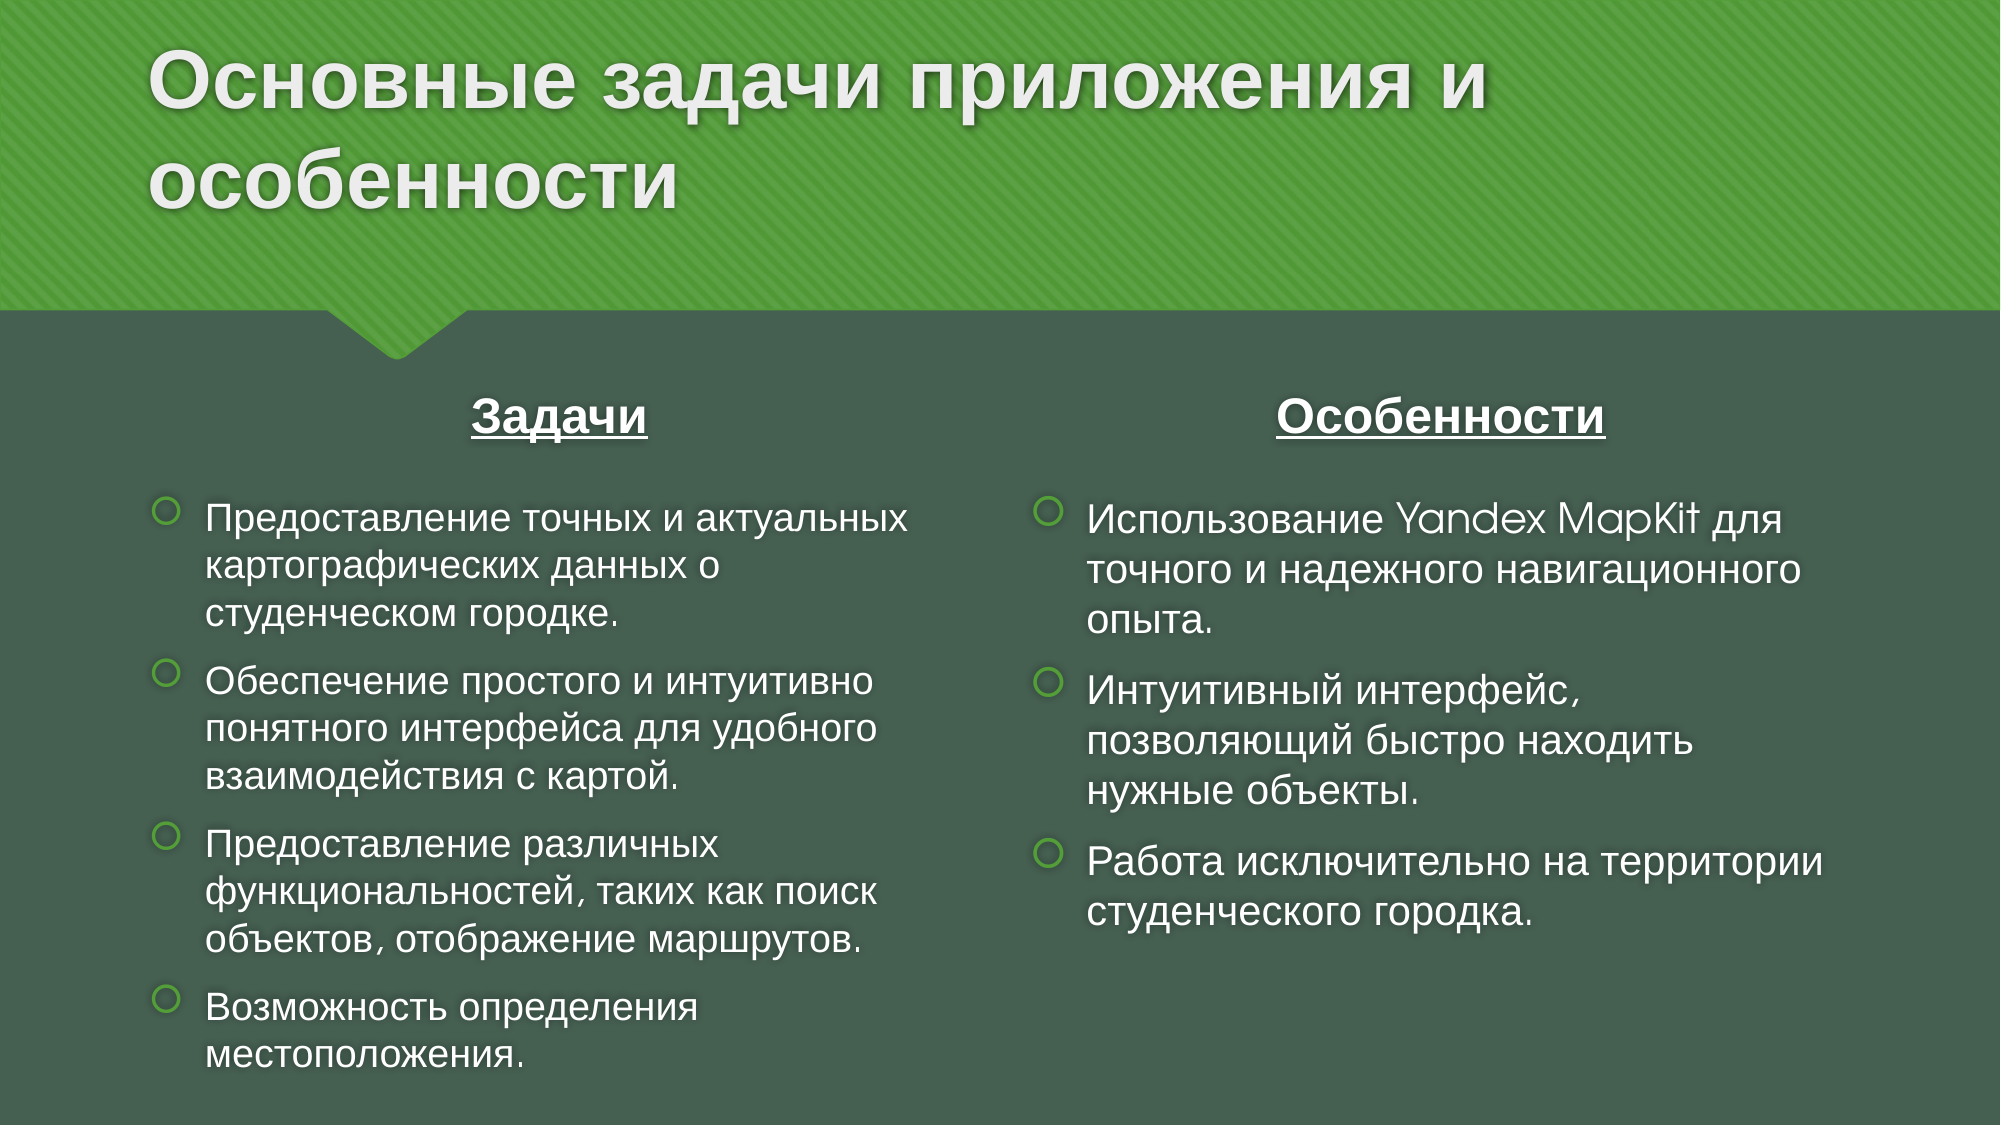

# Основные задачи приложения и особенности
Задачи
Особенности
Предоставление точных и актуальных картографических данных о студенческом городке.
Обеспечение простого и интуитивно понятного интерфейса для удобного взаимодействия с картой.
Предоставление различных функциональностей, таких как поиск объектов, отображение маршрутов.
Возможность определения местоположения.
Использование Yandex MapKit для точного и надежного навигационного опыта.
Интуитивный интерфейс, позволяющий быстро находить нужные объекты.
Работа исключительно на территории студенческого городка.